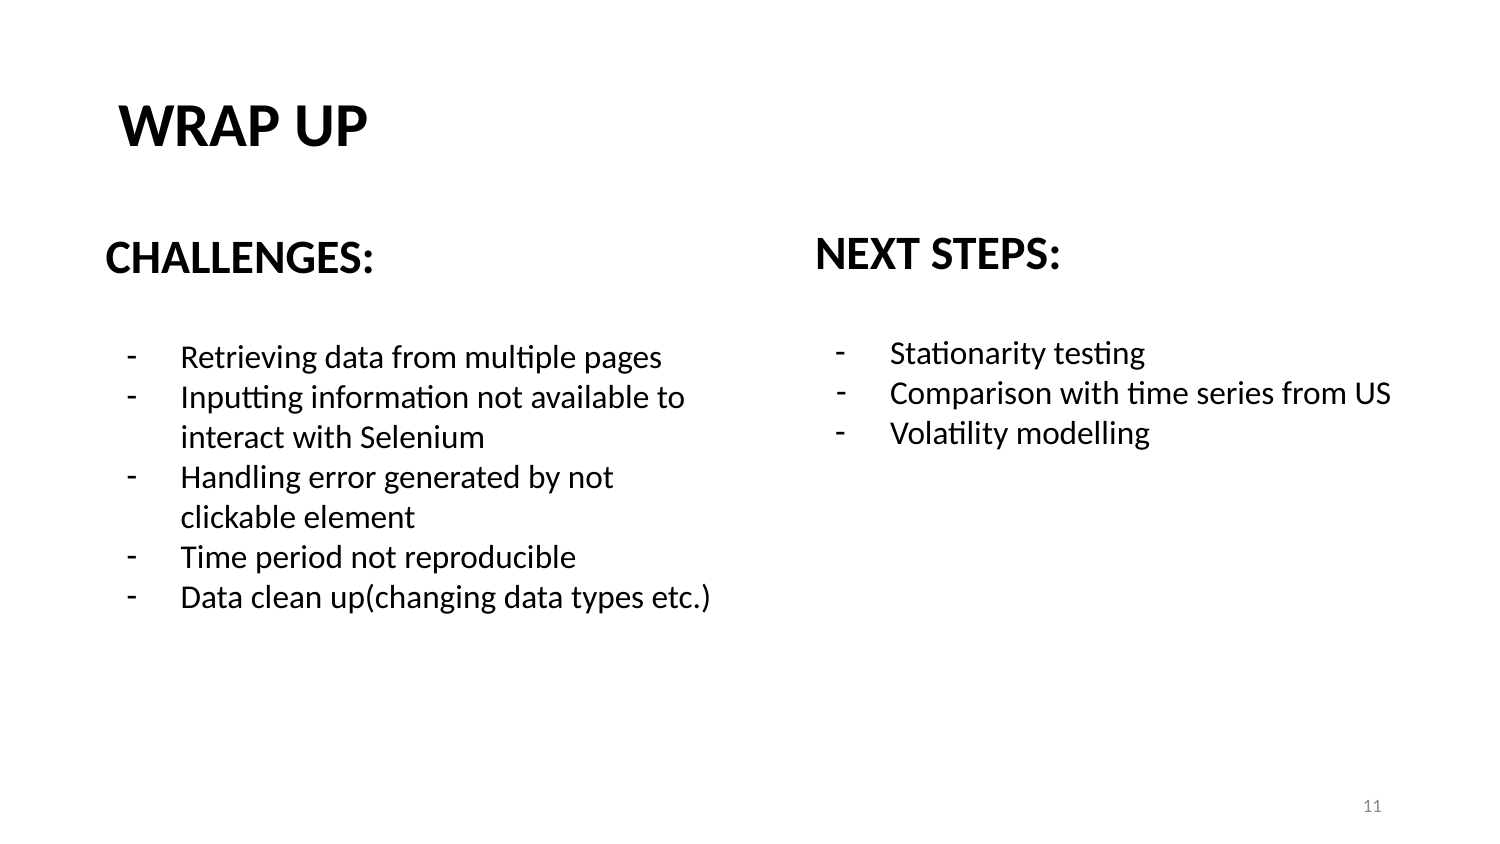

# WRAP UP
NEXT STEPS:

Stationarity testing
Comparison with time series from US
Volatility modelling

CHALLENGES:

Retrieving data from multiple pages
Inputting information not available to interact with Selenium
Handling error generated by not clickable element
Time period not reproducible
Data clean up(changing data types etc.)

11